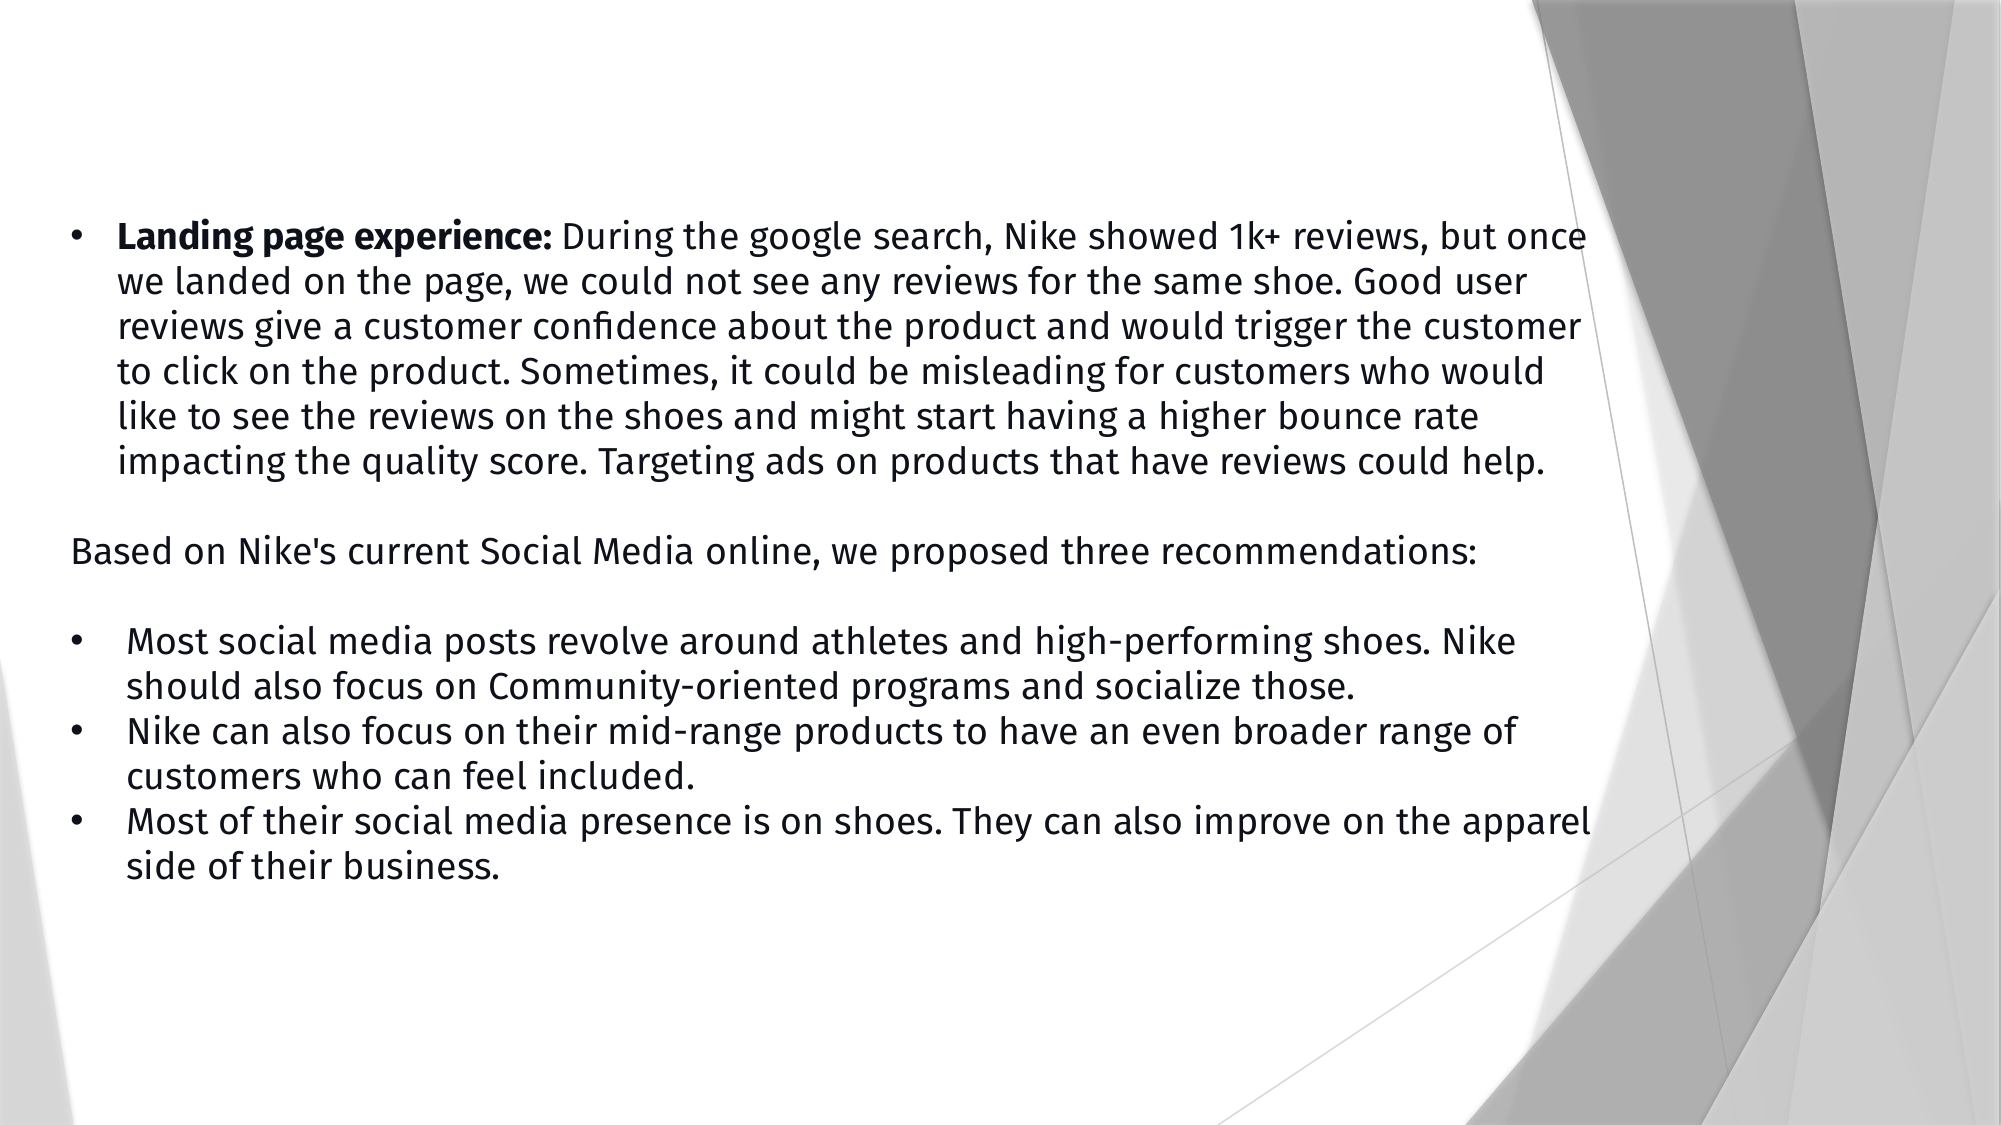

Landing page experience: During the google search, Nike showed 1k+ reviews, but once we landed on the page, we could not see any reviews for the same shoe. Good user reviews give a customer confidence about the product and would trigger the customer to click on the product. Sometimes, it could be misleading for customers who would like to see the reviews on the shoes and might start having a higher bounce rate impacting the quality score. Targeting ads on products that have reviews could help.

Based on Nike's current Social Media online, we proposed three recommendations:

Most social media posts revolve around athletes and high-performing shoes. Nike should also focus on Community-oriented programs and socialize those.
Nike can also focus on their mid-range products to have an even broader range of customers who can feel included.
Most of their social media presence is on shoes. They can also improve on the apparel side of their business.